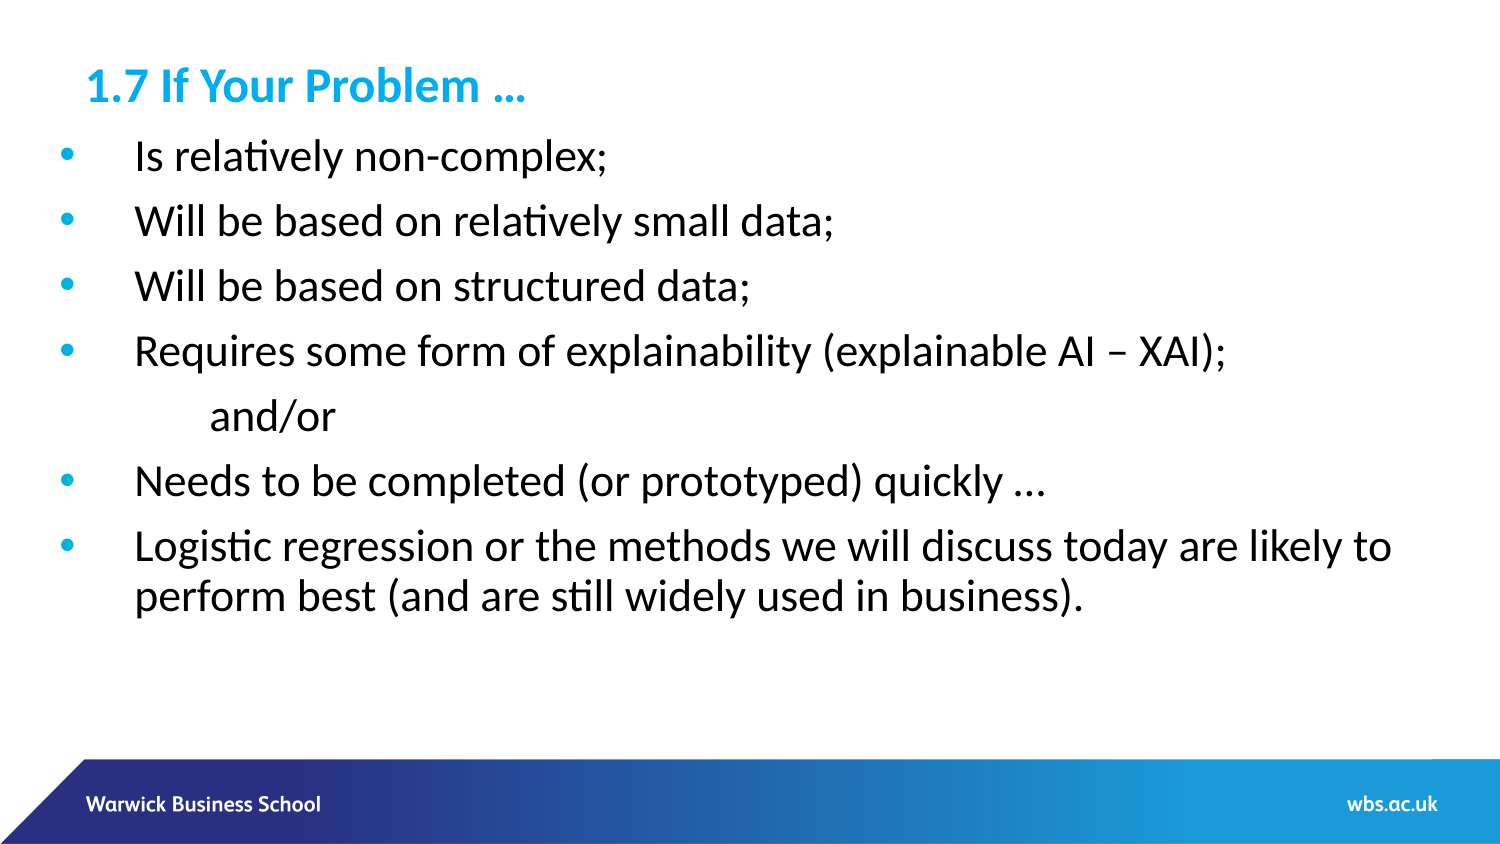

1.7 If Your Problem …

Is relatively non-complex;
Will be based on relatively small data;
Will be based on structured data;
Requires some form of explainability (explainable AI – XAI);
	and/or
Needs to be completed (or prototyped) quickly …
Logistic regression or the methods we will discuss today are likely to perform best (and are still widely used in business).